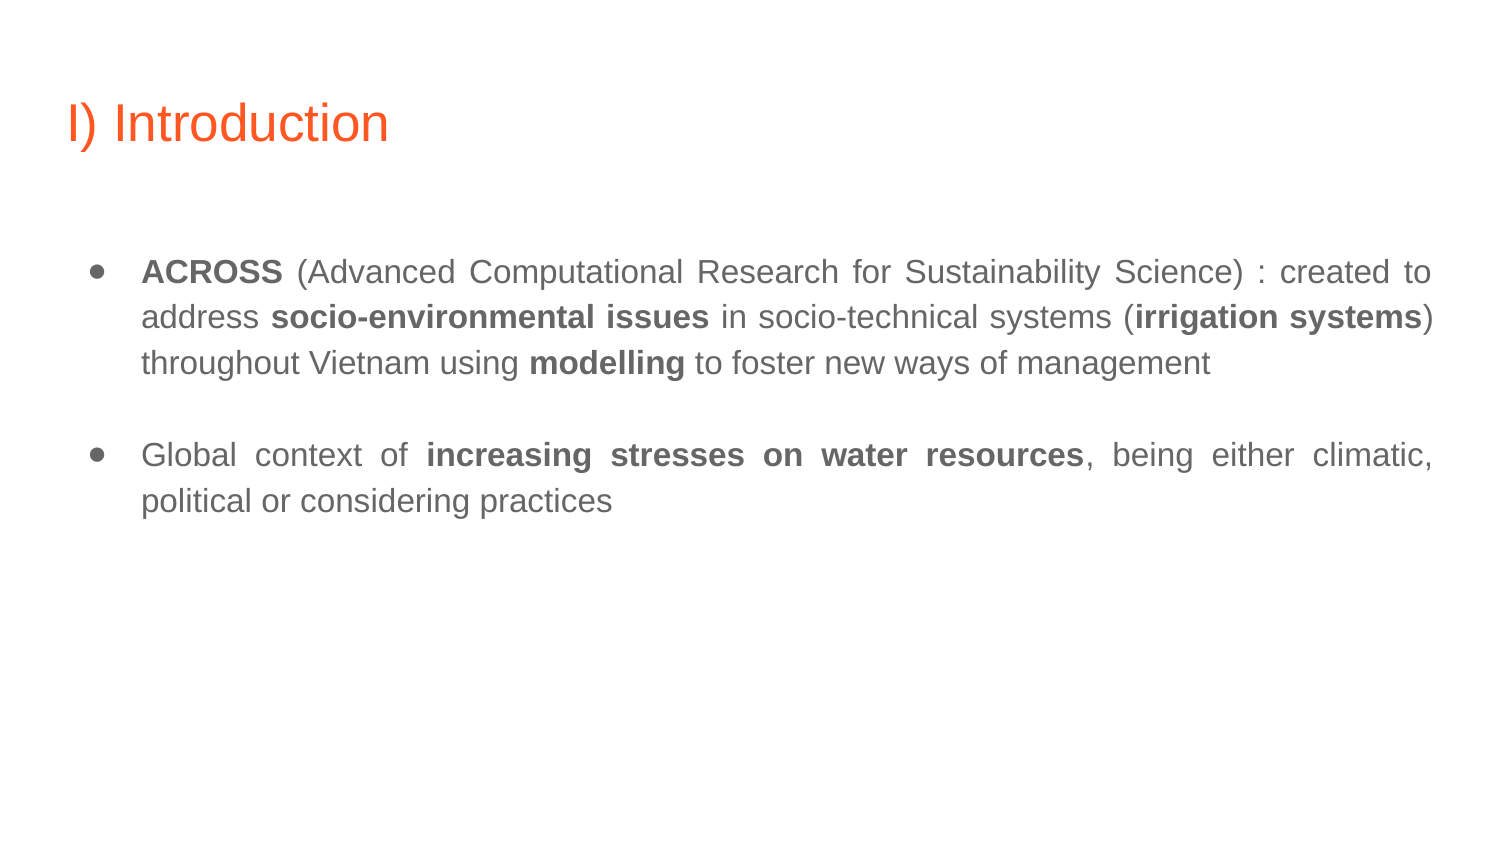

# I) Introduction

ACROSS (Advanced Computational Research for Sustainability Science) : created to address socio-environmental issues in socio-technical systems (irrigation systems) throughout Vietnam using modelling to foster new ways of management

Global context of increasing stresses on water resources, being either climatic, political or considering practices